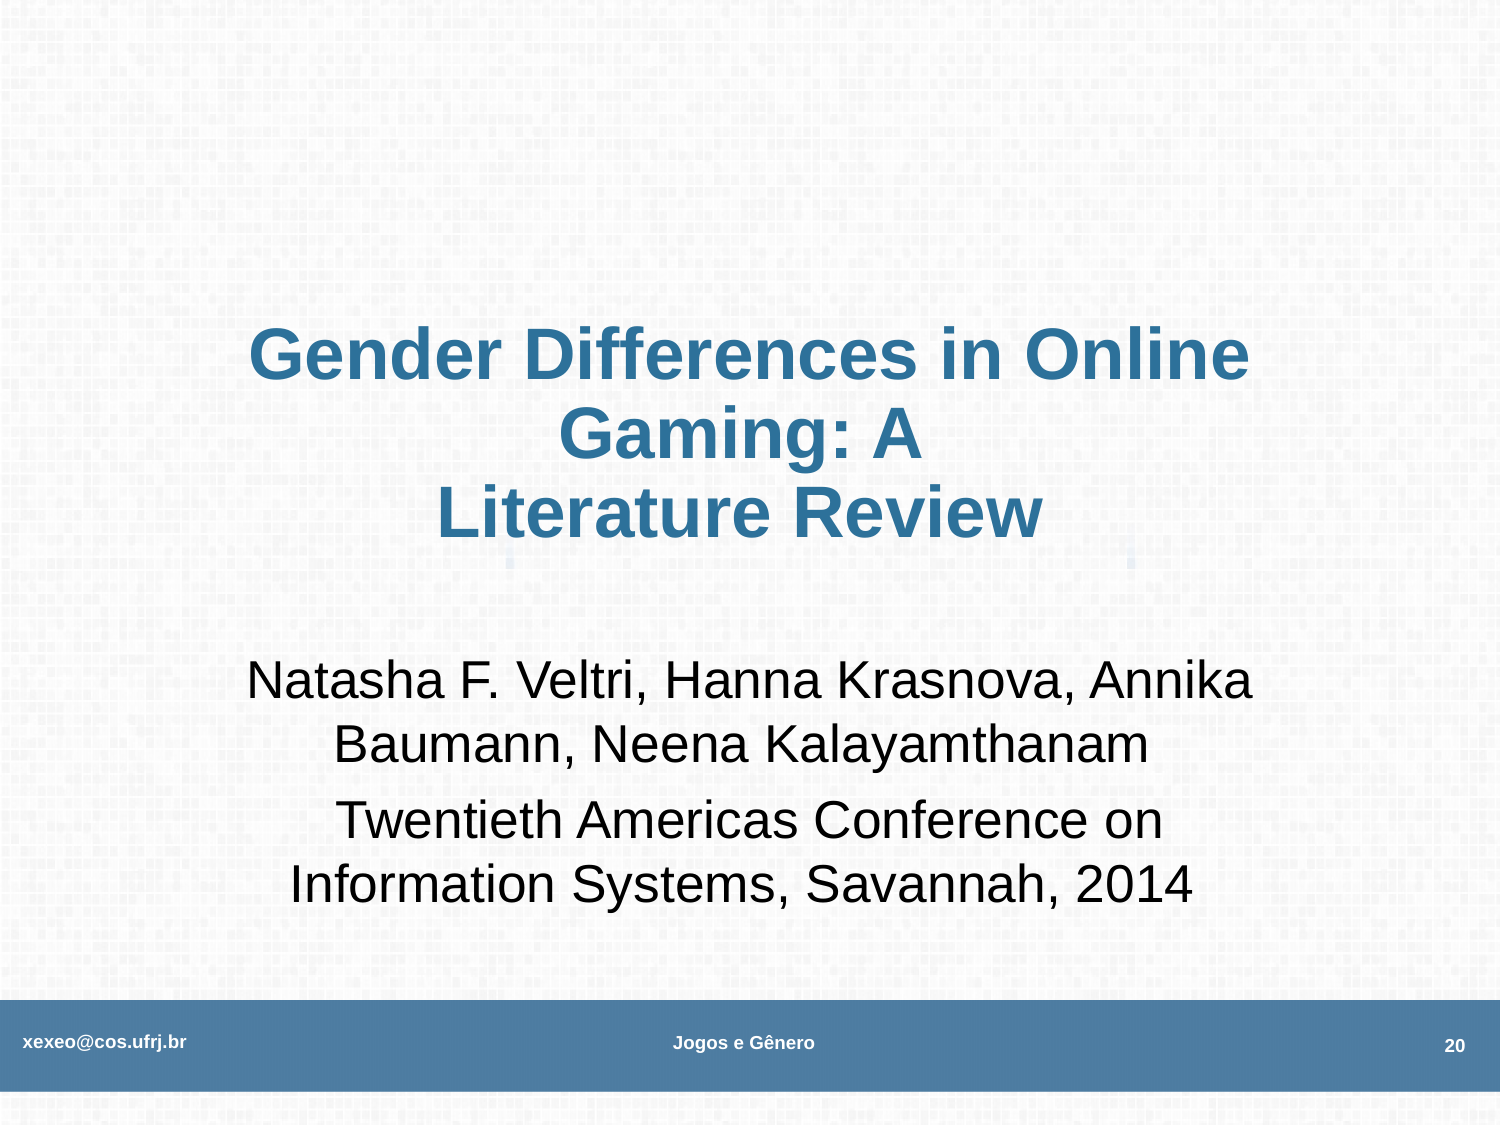

# Gender Differences in Online Gaming: A Literature Review
Natasha F. Veltri, Hanna Krasnova, Annika Baumann, Neena Kalayamthanam
Twentieth Americas Conference on Information Systems, Savannah, 2014

xexeo@cos.ufrj.br
Jogos e Gênero
20